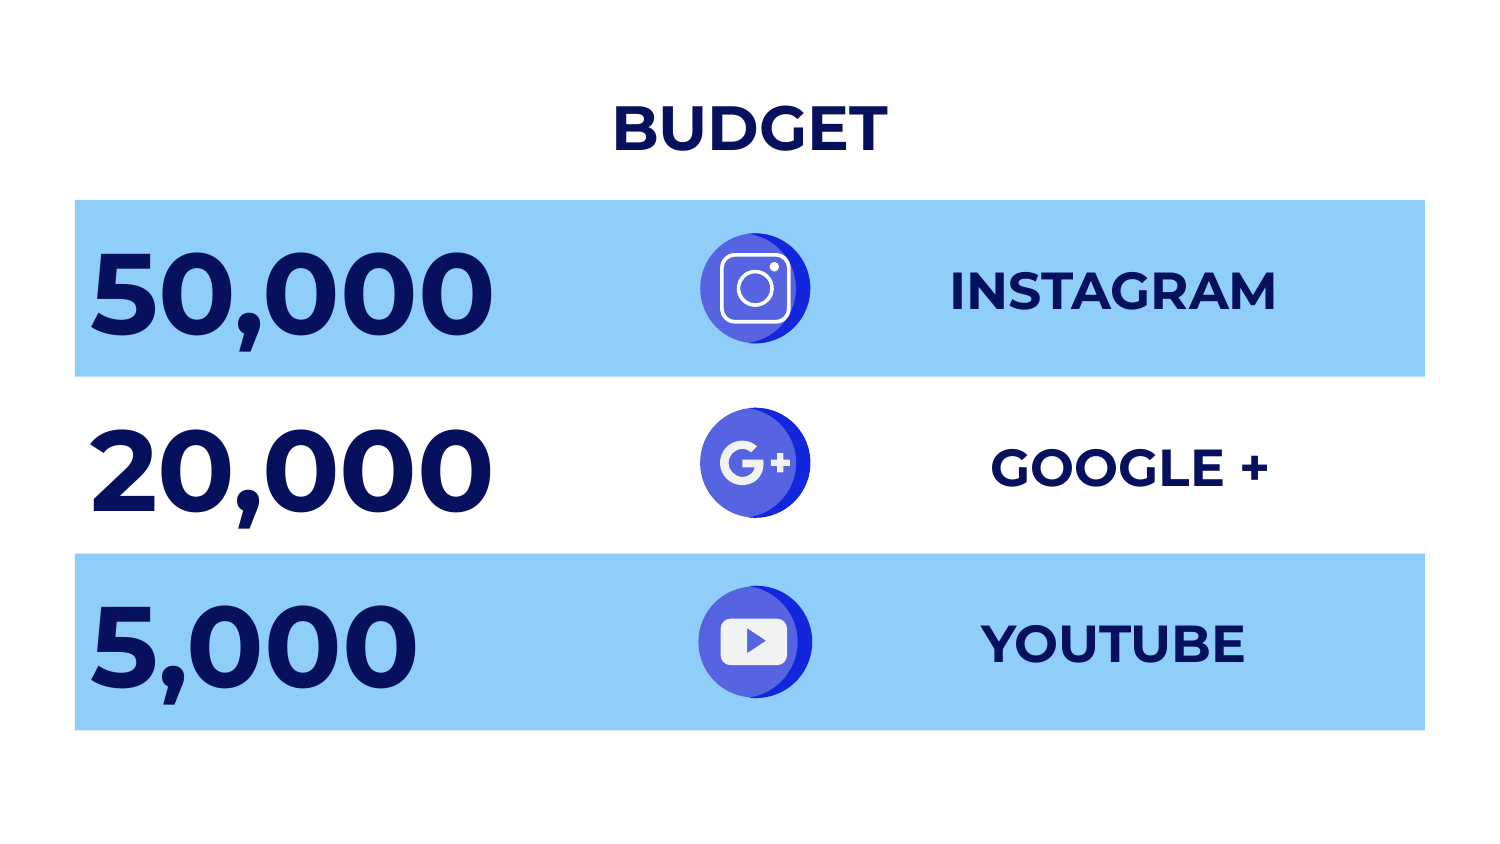

BUDGET
# 50,000
INSTAGRAM

20,000
GOOGLE +

5,000
YOUTUBE